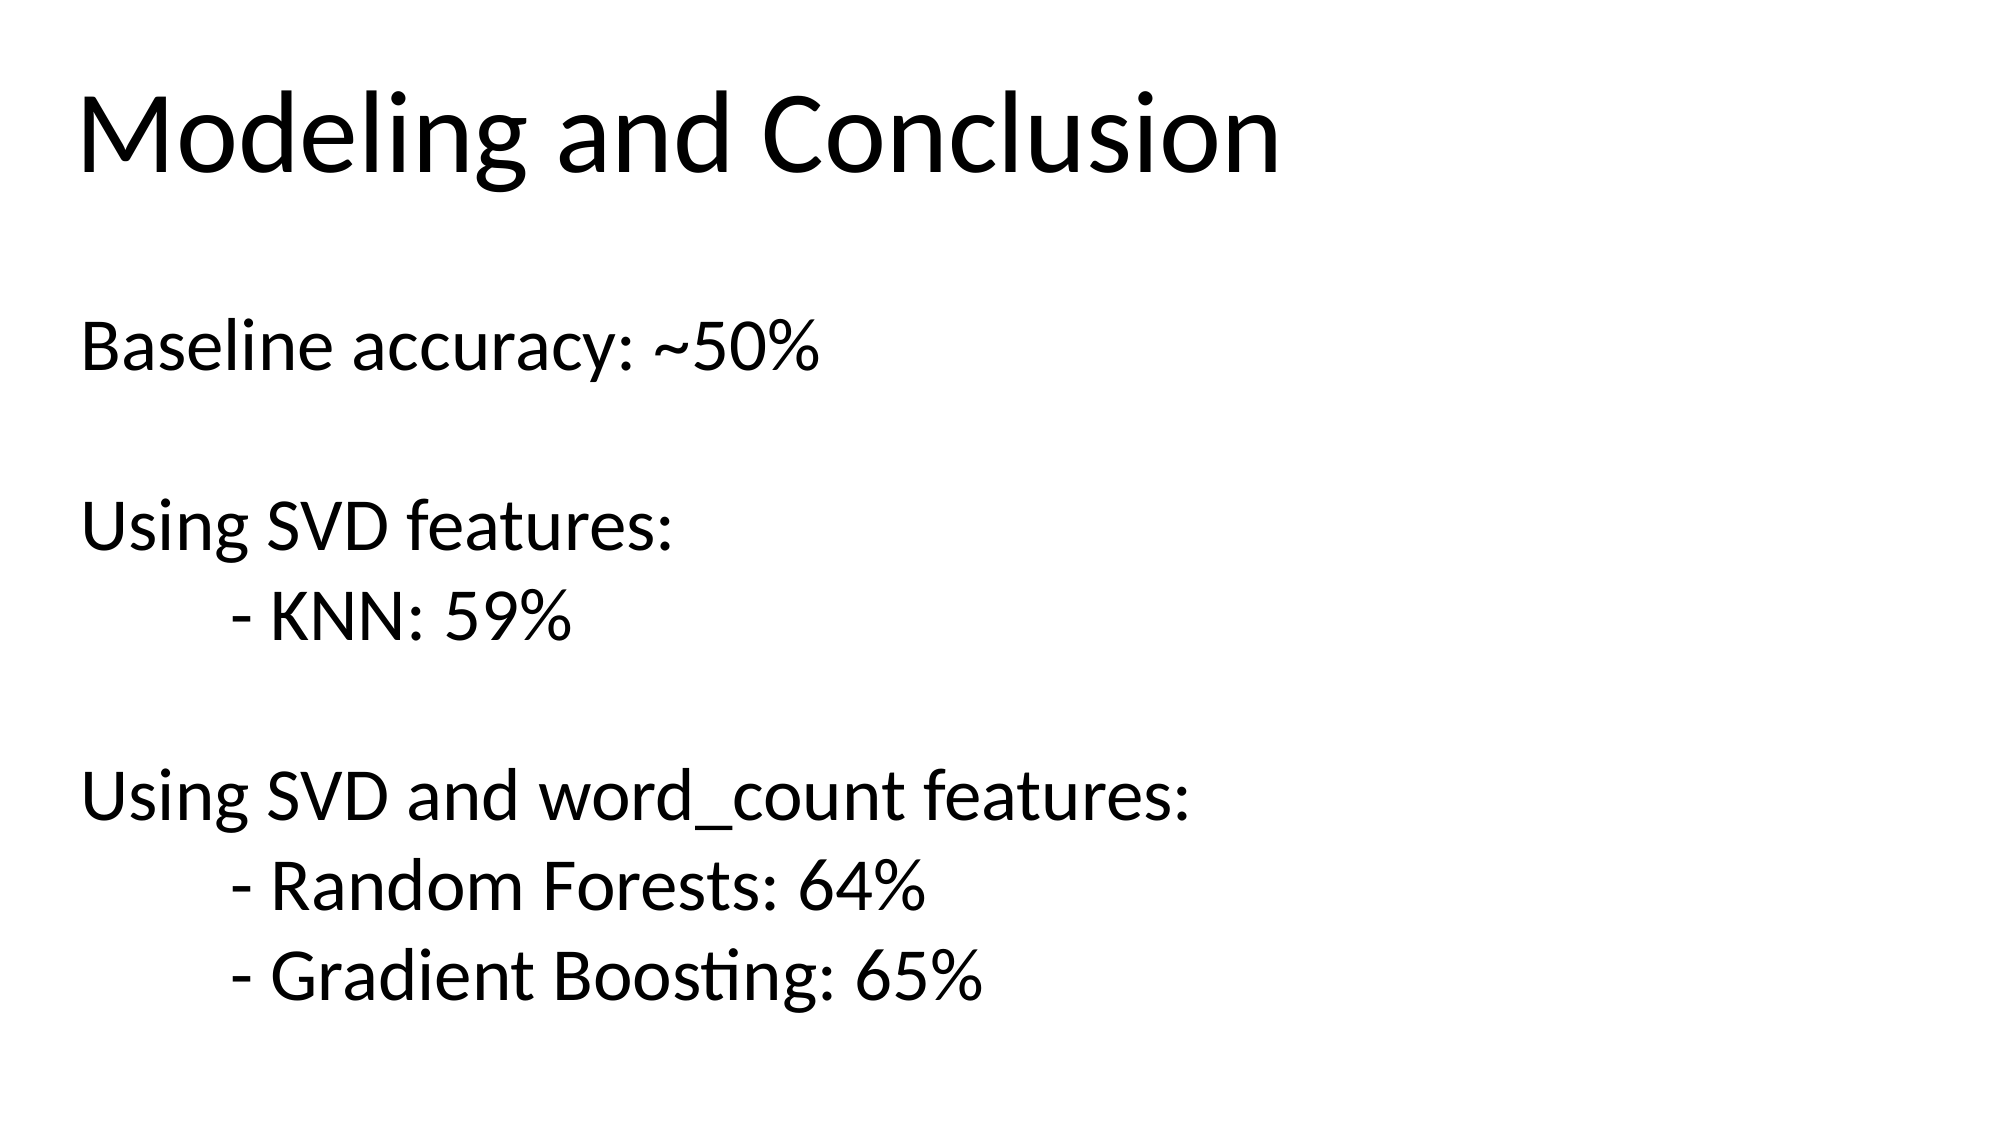

# Modeling and Conclusion
Baseline accuracy: ~50%

Using SVD features:
	- KNN: 59%

Using SVD and word_count features:
	- Random Forests: 64%
	- Gradient Boosting: 65%